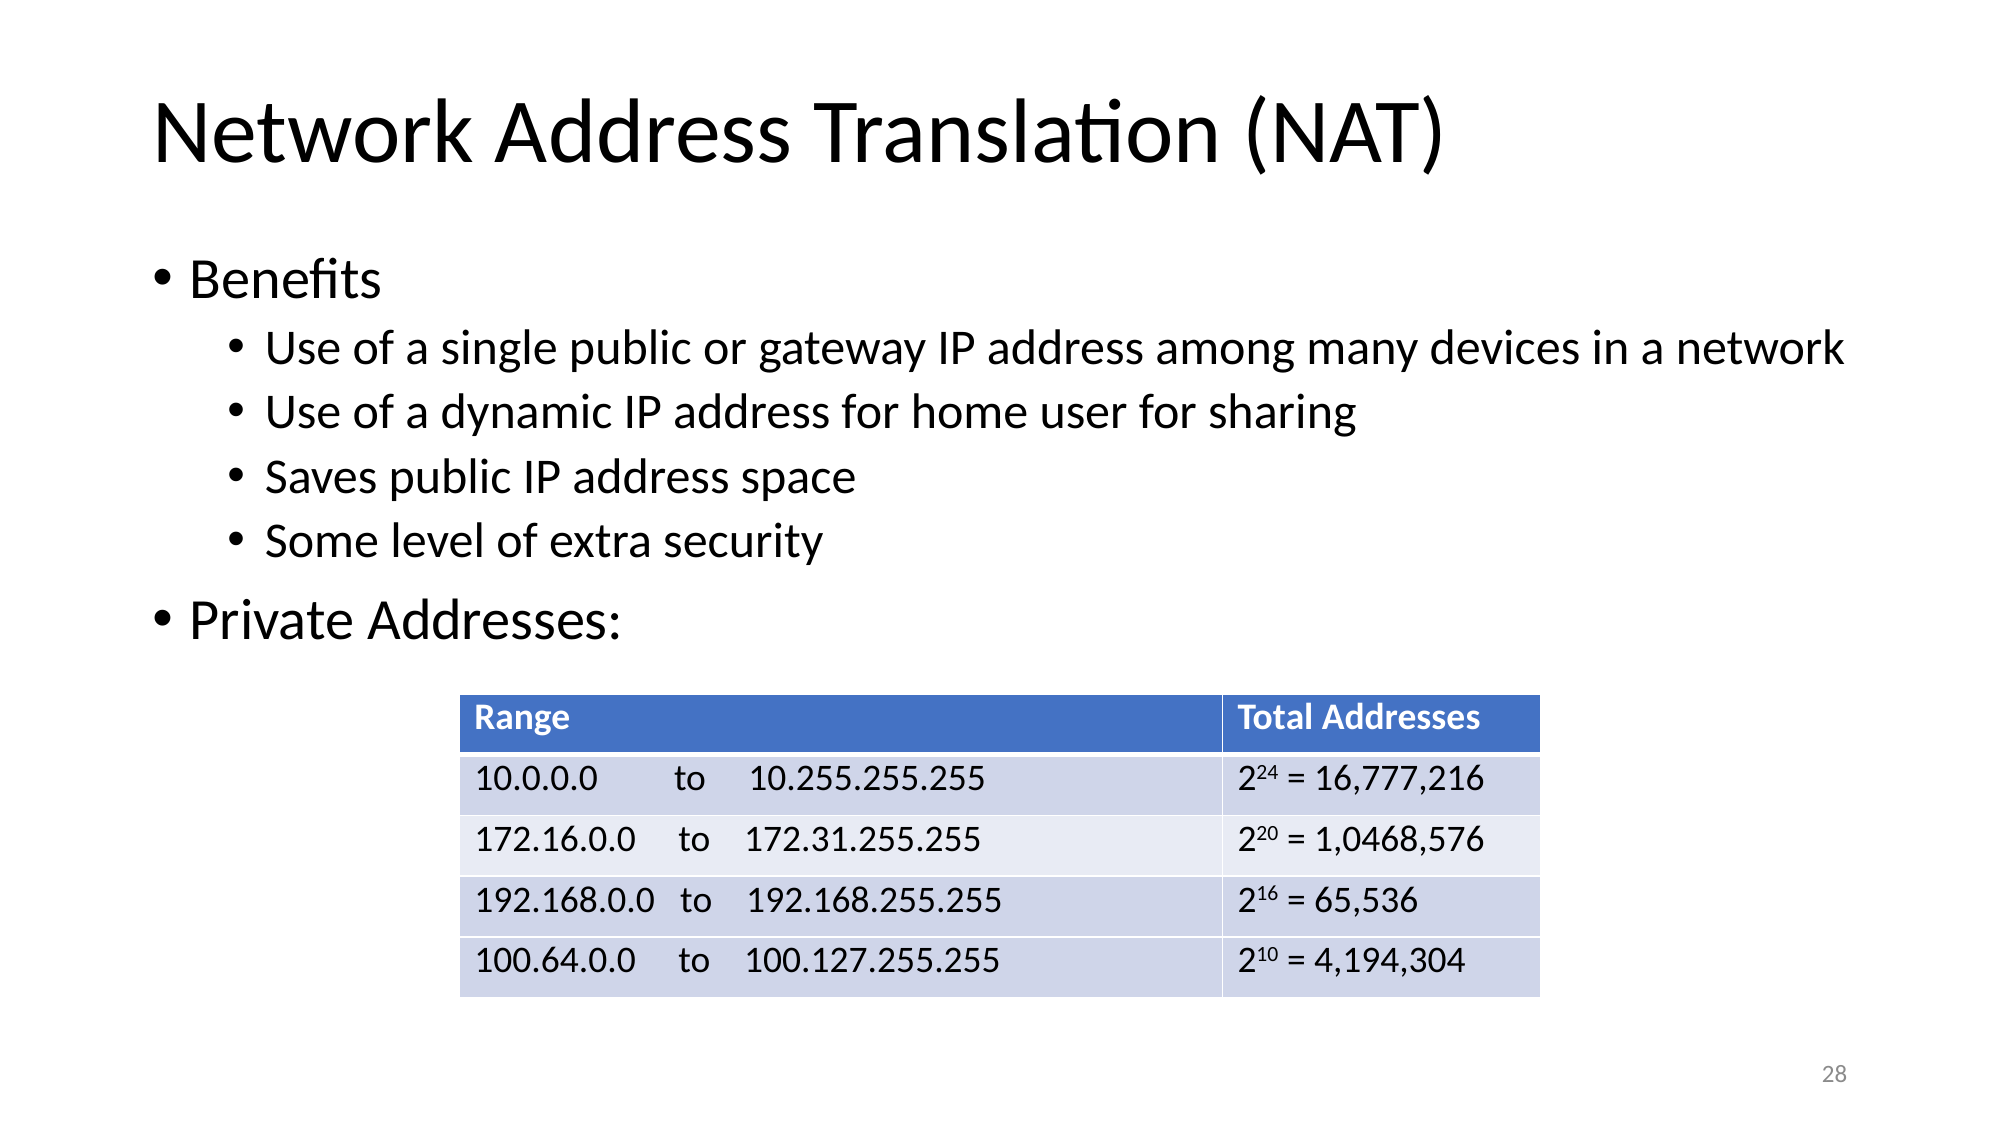

# Network Address Translation (NAT)
Benefits
Use of a single public or gateway IP address among many devices in a network
Use of a dynamic IP address for home user for sharing
Saves public IP address space
Some level of extra security
Private Addresses:
| Range | Total Addresses |
| --- | --- |
| 10.0.0.0 to 10.255.255.255 | 224 = 16,777,216 |
| 172.16.0.0 to 172.31.255.255 | 220 = 1,0468,576 |
| 192.168.0.0 to 192.168.255.255 | 216 = 65,536 |
| 100.64.0.0 to 100.127.255.255 | 210 = 4,194,304 |
28